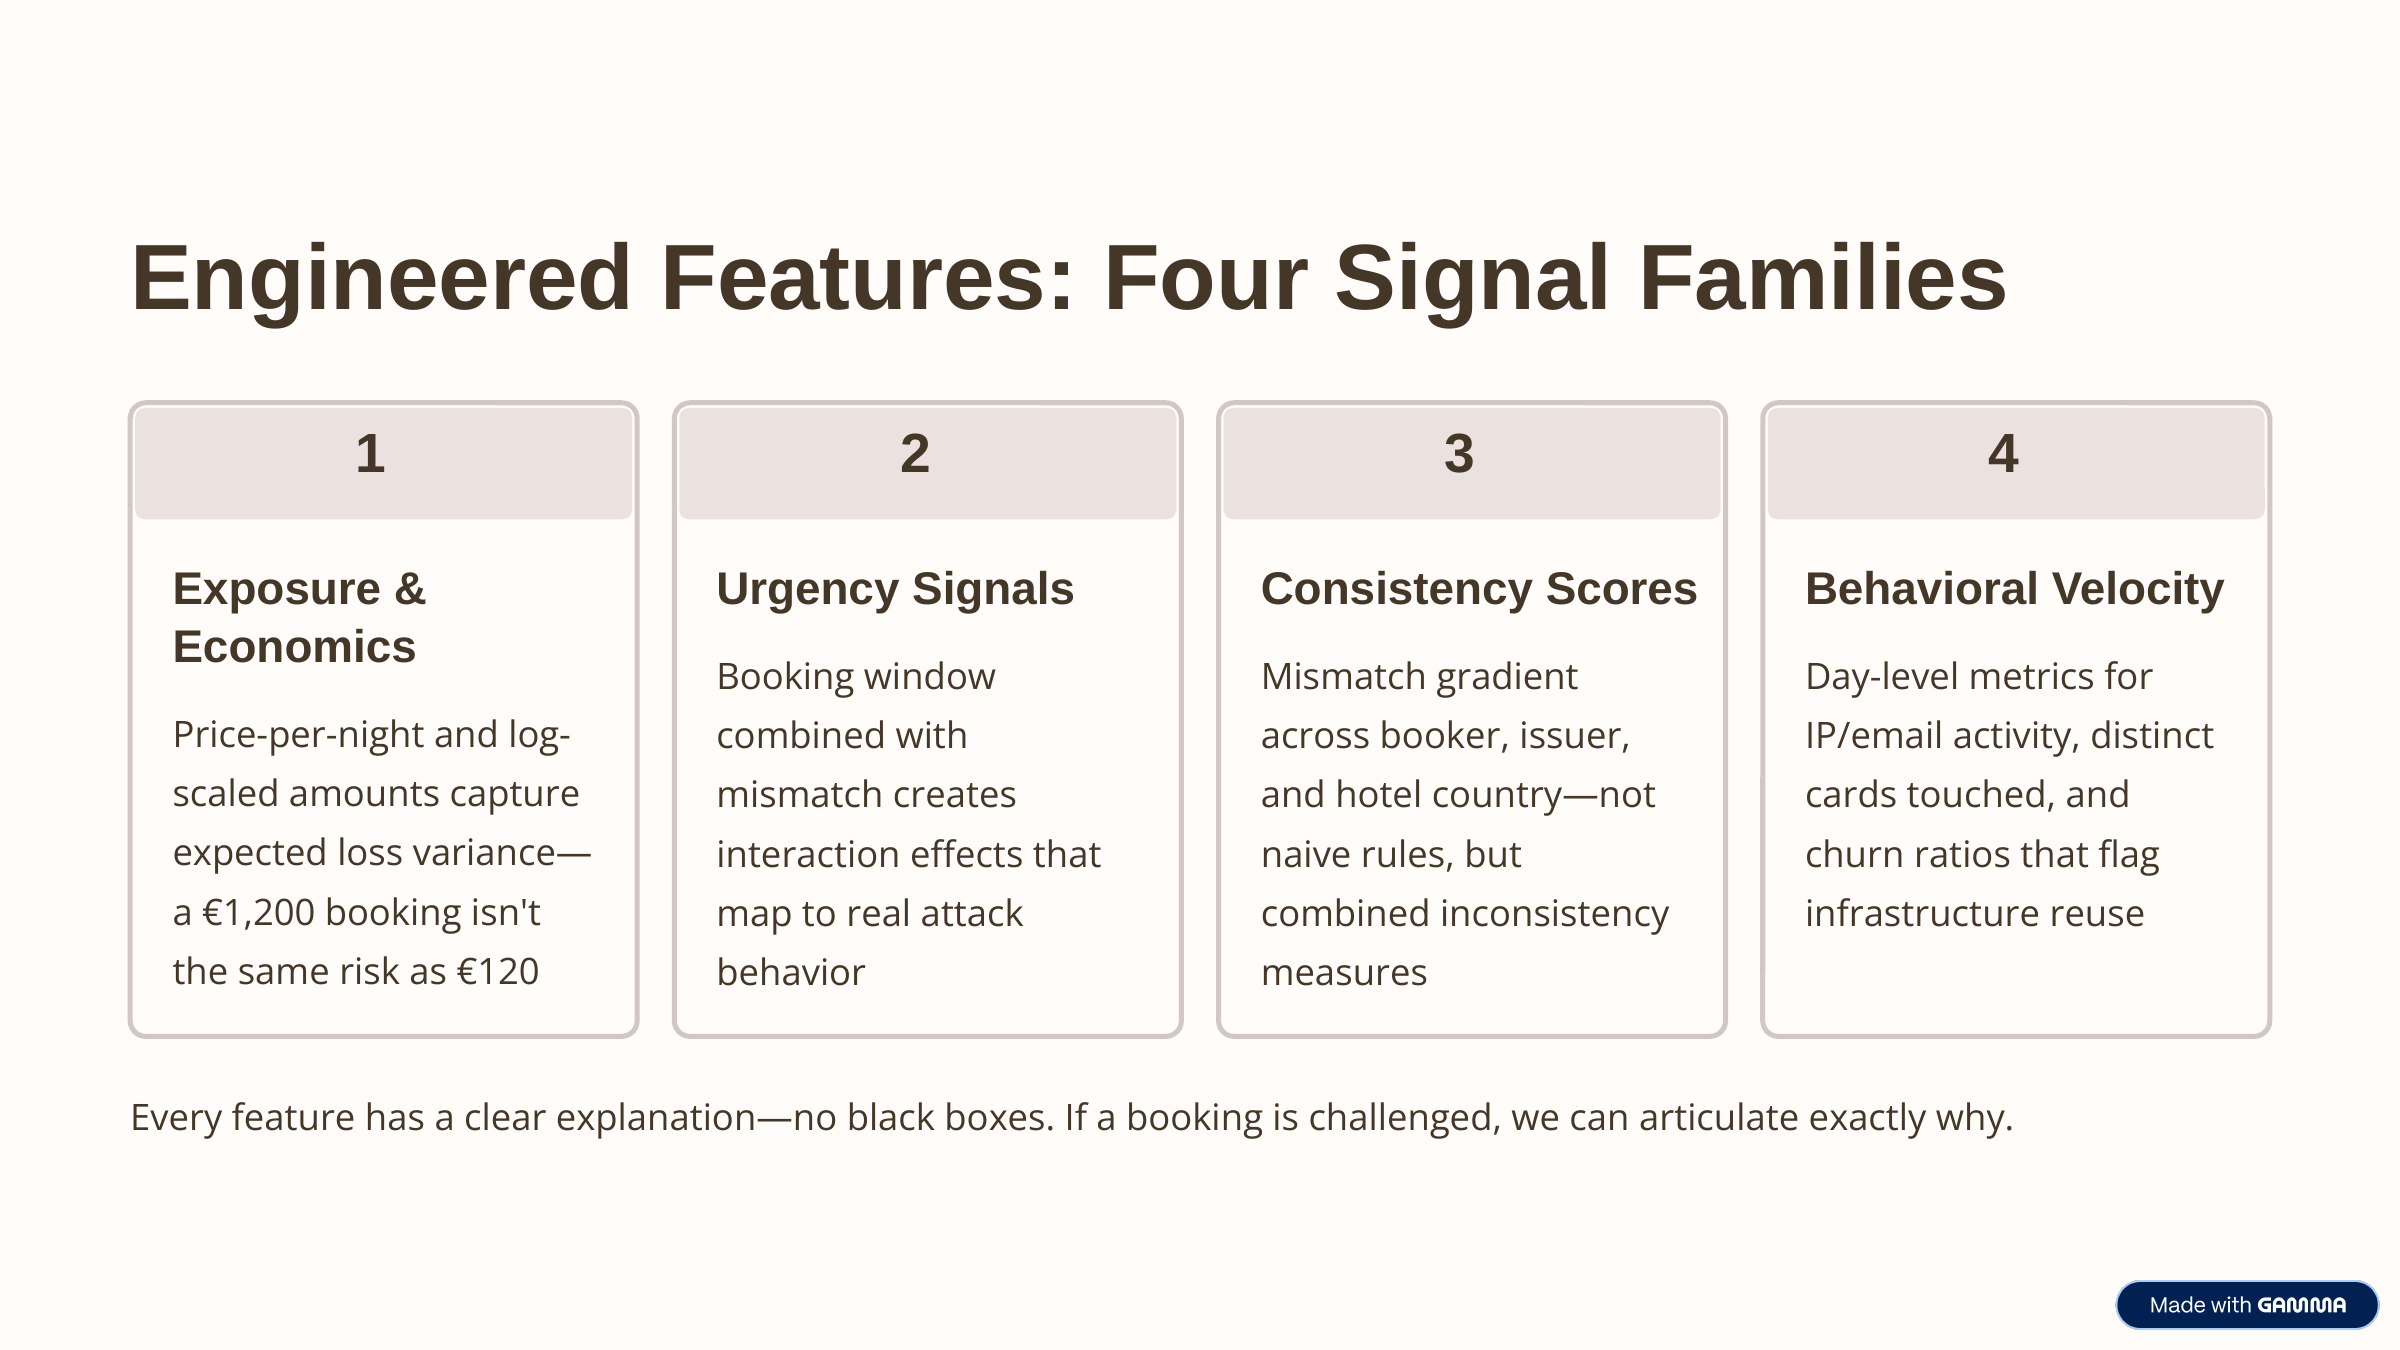

Engineered Features: Four Signal Families

1
2
3
4
Exposure & Economics
Urgency Signals
Consistency Scores
Behavioral Velocity
Booking window combined with mismatch creates interaction effects that map to real attack behavior
Mismatch gradient across booker, issuer, and hotel country—not naive rules, but combined inconsistency measures
Day-level metrics for IP/email activity, distinct cards touched, and churn ratios that flag infrastructure reuse
Price-per-night and log-scaled amounts capture expected loss variance—a €1,200 booking isn't the same risk as €120
Every feature has a clear explanation—no black boxes. If a booking is challenged, we can articulate exactly why.